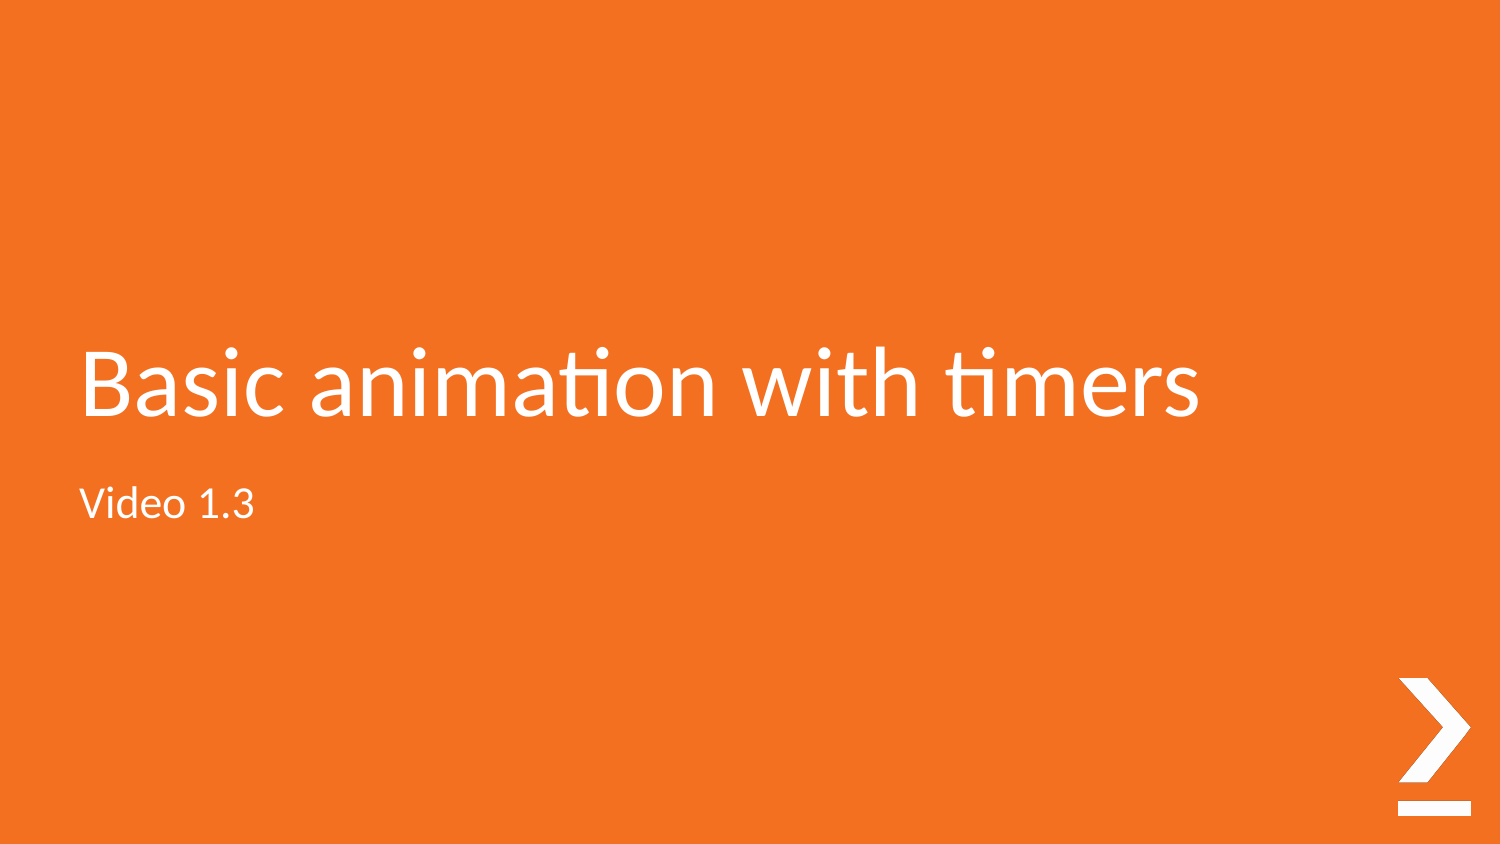

# Basic animation with timers
Video 1.3